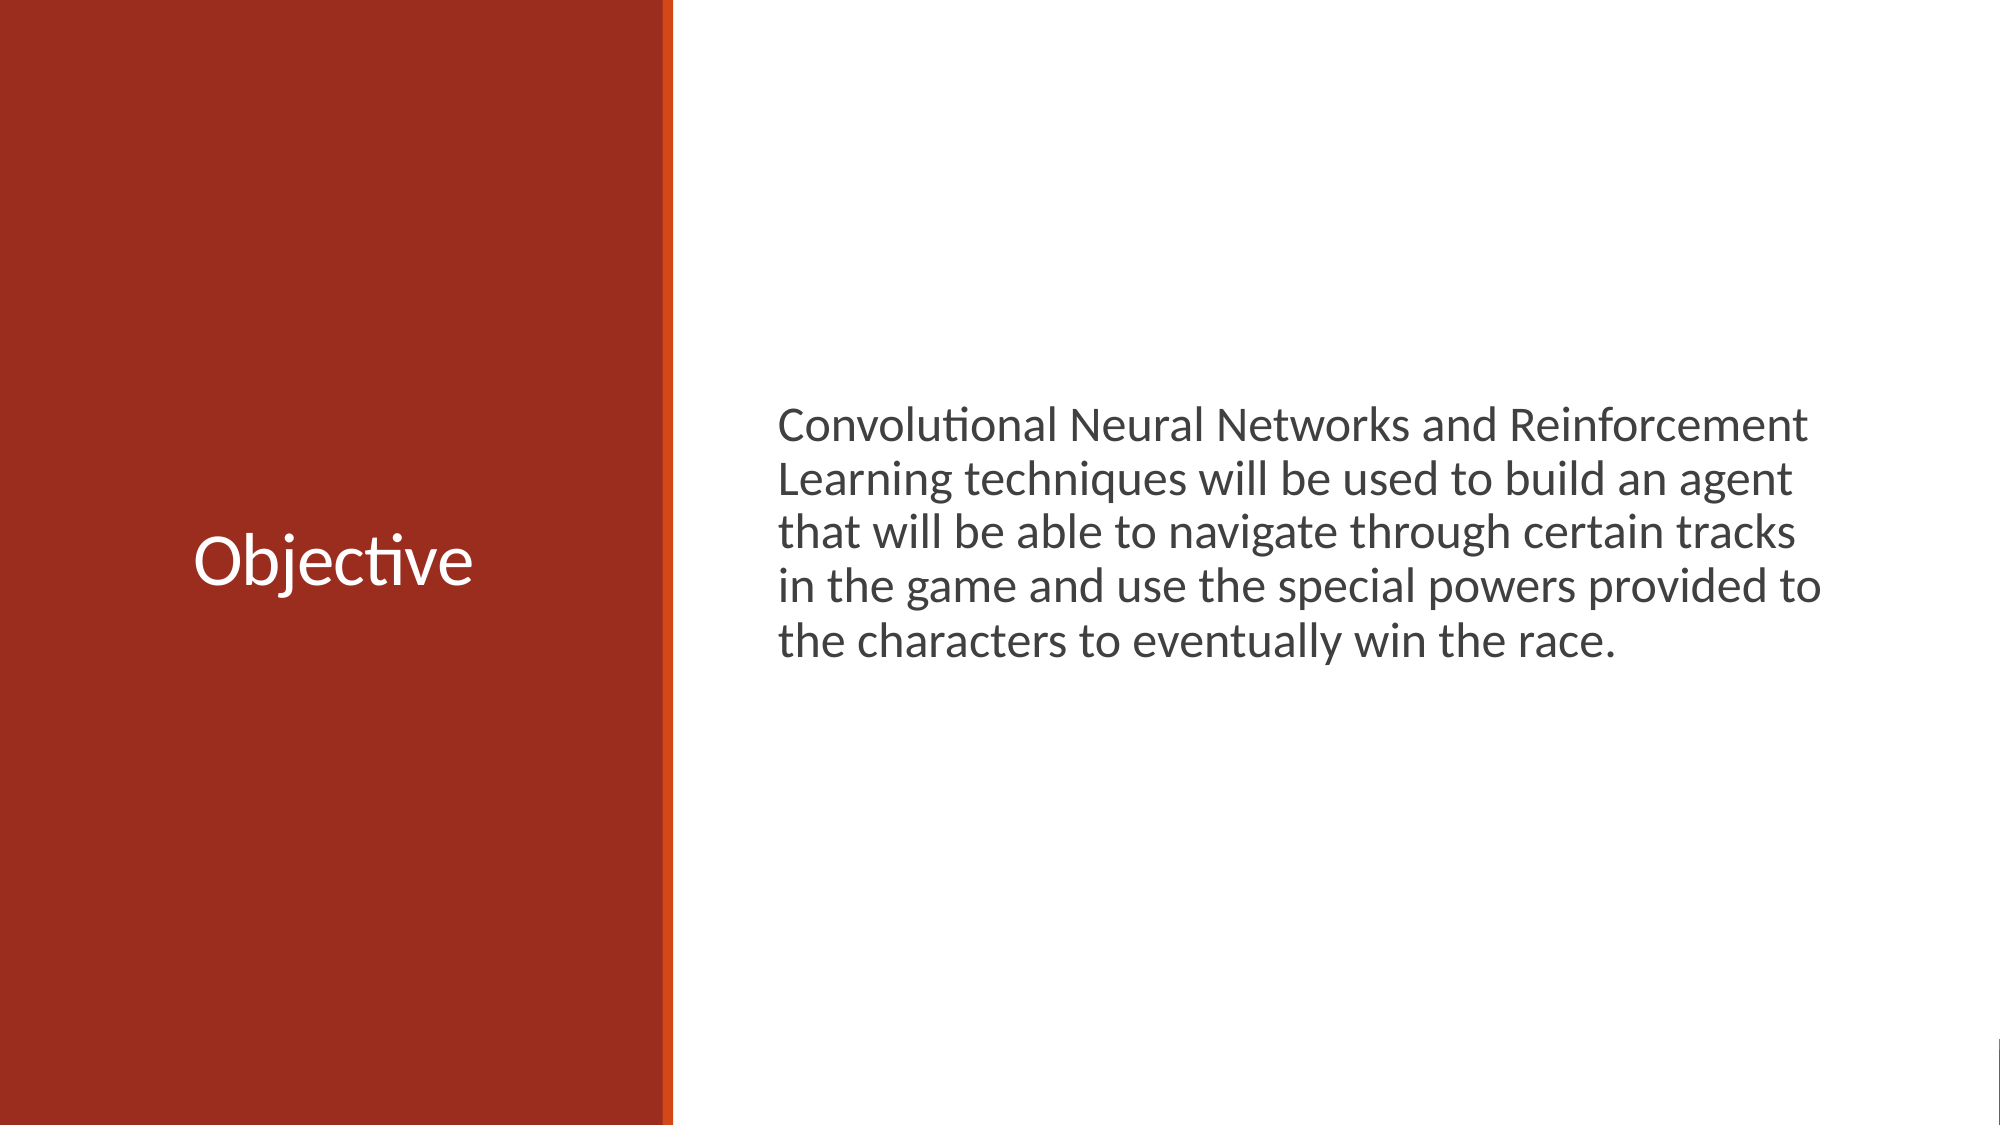

# Objective

Convolutional Neural Networks and Reinforcement Learning techniques will be used to build an agent that will be able to navigate through certain tracks in the game and use the special powers provided to the characters to eventually win the race.